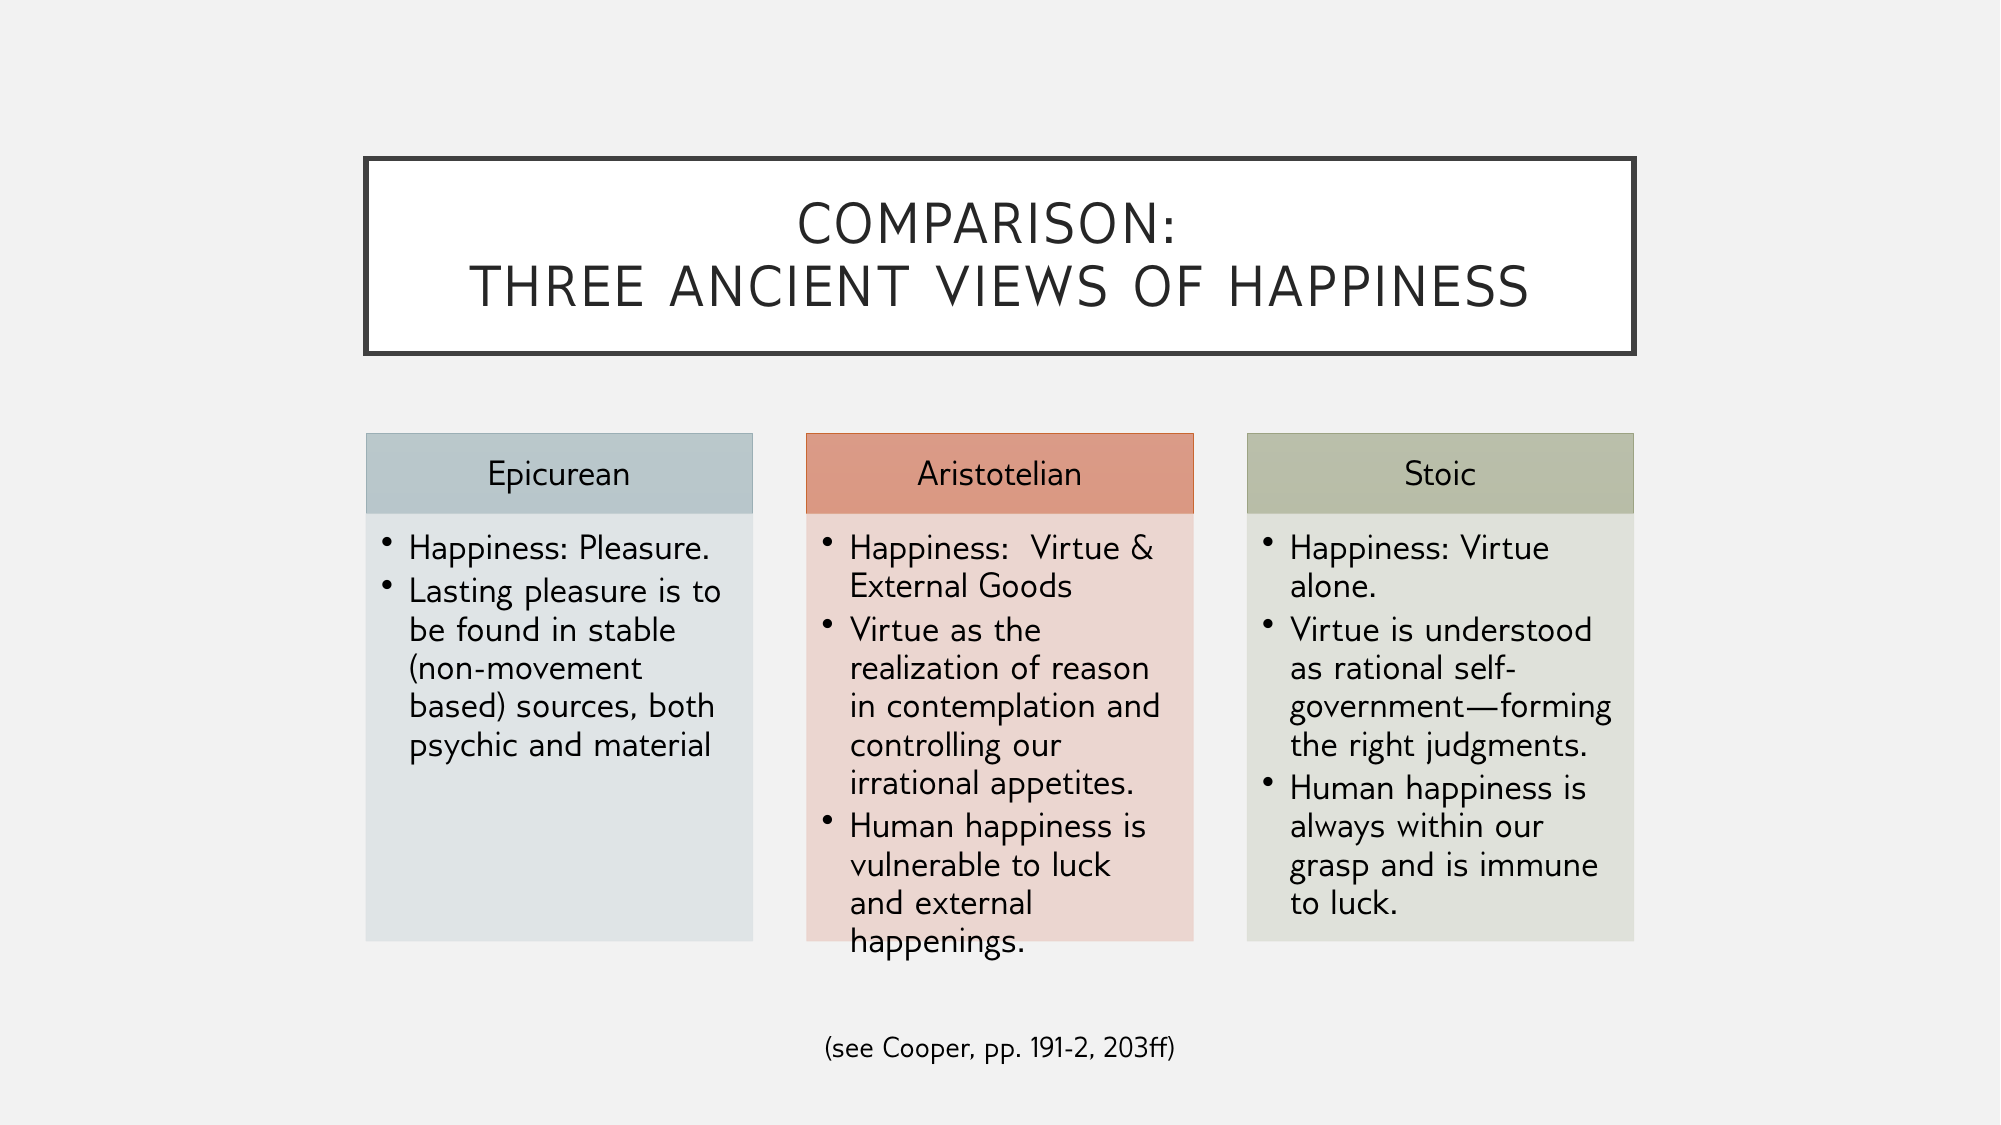

# Comparison: three ancient views of happiness
Epicurean
Happiness: Pleasure.
Lasting pleasure is to be found in stable (non-movement based) sources, both psychic and material
Aristotelian
Happiness:  Virtue & External Goods
Virtue as the realization of reason in contemplation and controlling our irrational appetites.
Human happiness is vulnerable to luck and external happenings.
Stoic
Happiness: Virtue alone.
Virtue is understood as rational self-government—forming the right judgments.
Human happiness is always within our grasp and is immune to luck.
(see Cooper, pp. 191-2, 203ff)